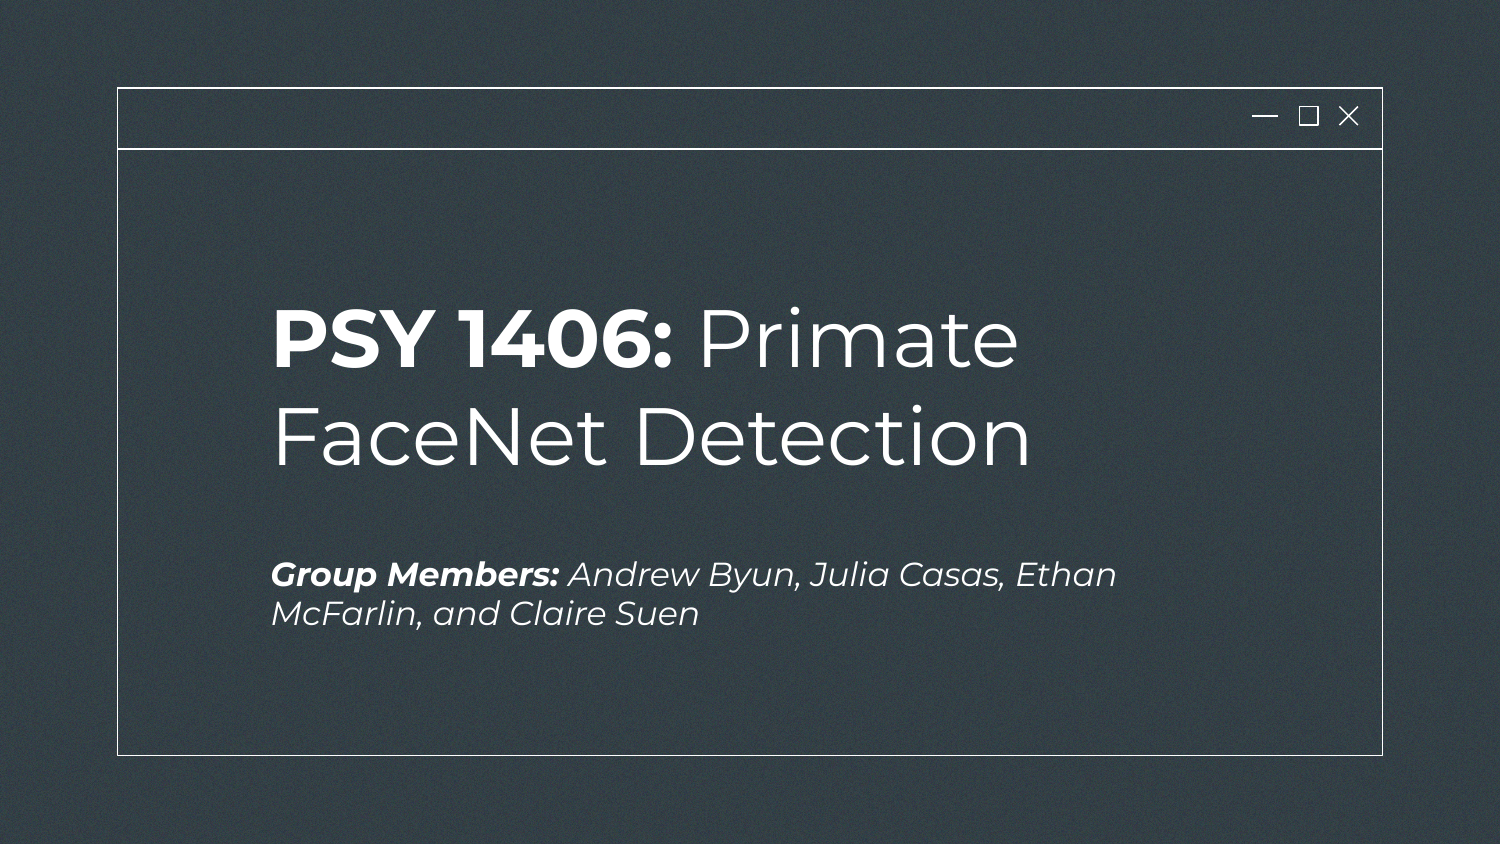

# PSY 1406: Primate FaceNet Detection
Group Members: Andrew Byun, Julia Casas, Ethan McFarlin, and Claire Suen